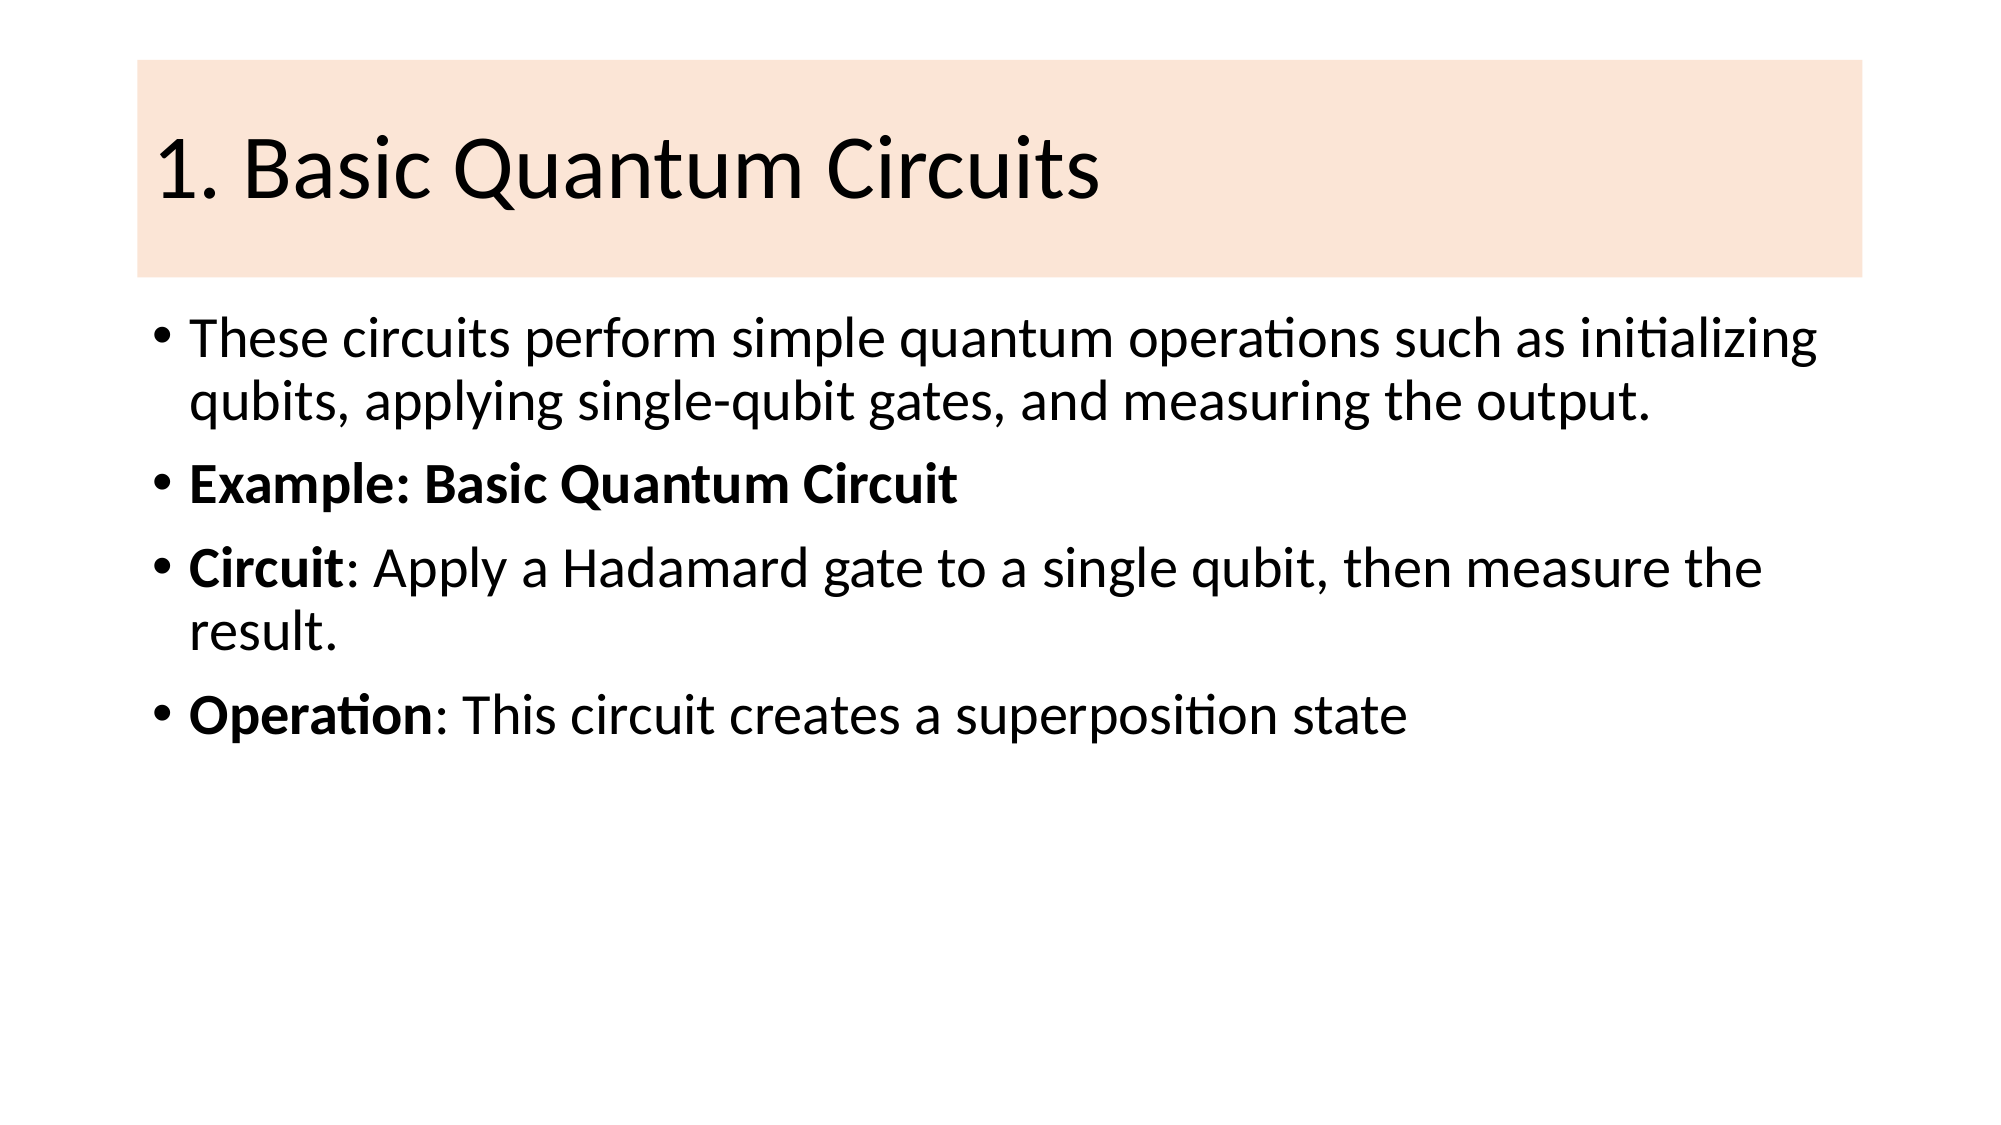

# 1. Basic Quantum Circuits
These circuits perform simple quantum operations such as initializing qubits, applying single-qubit gates, and measuring the output.
Example: Basic Quantum Circuit
Circuit: Apply a Hadamard gate to a single qubit, then measure the result.
Operation: This circuit creates a superposition state